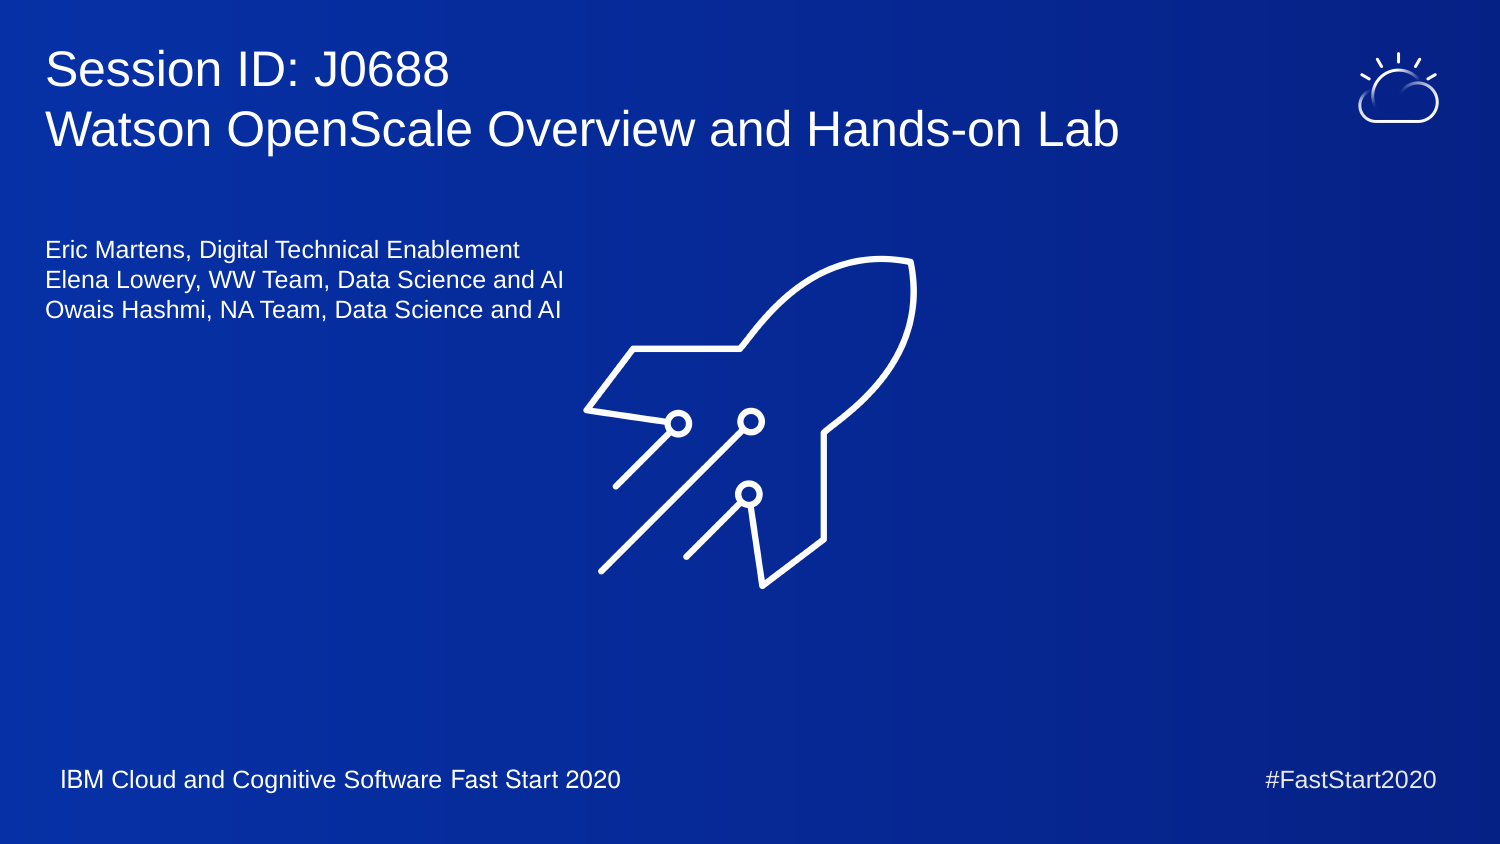

Session ID: J0688
Watson OpenScale Overview and Hands-on Lab
Eric Martens, Digital Technical Enablement
Elena Lowery, WW Team, Data Science and AI
Owais Hashmi, NA Team, Data Science and AI